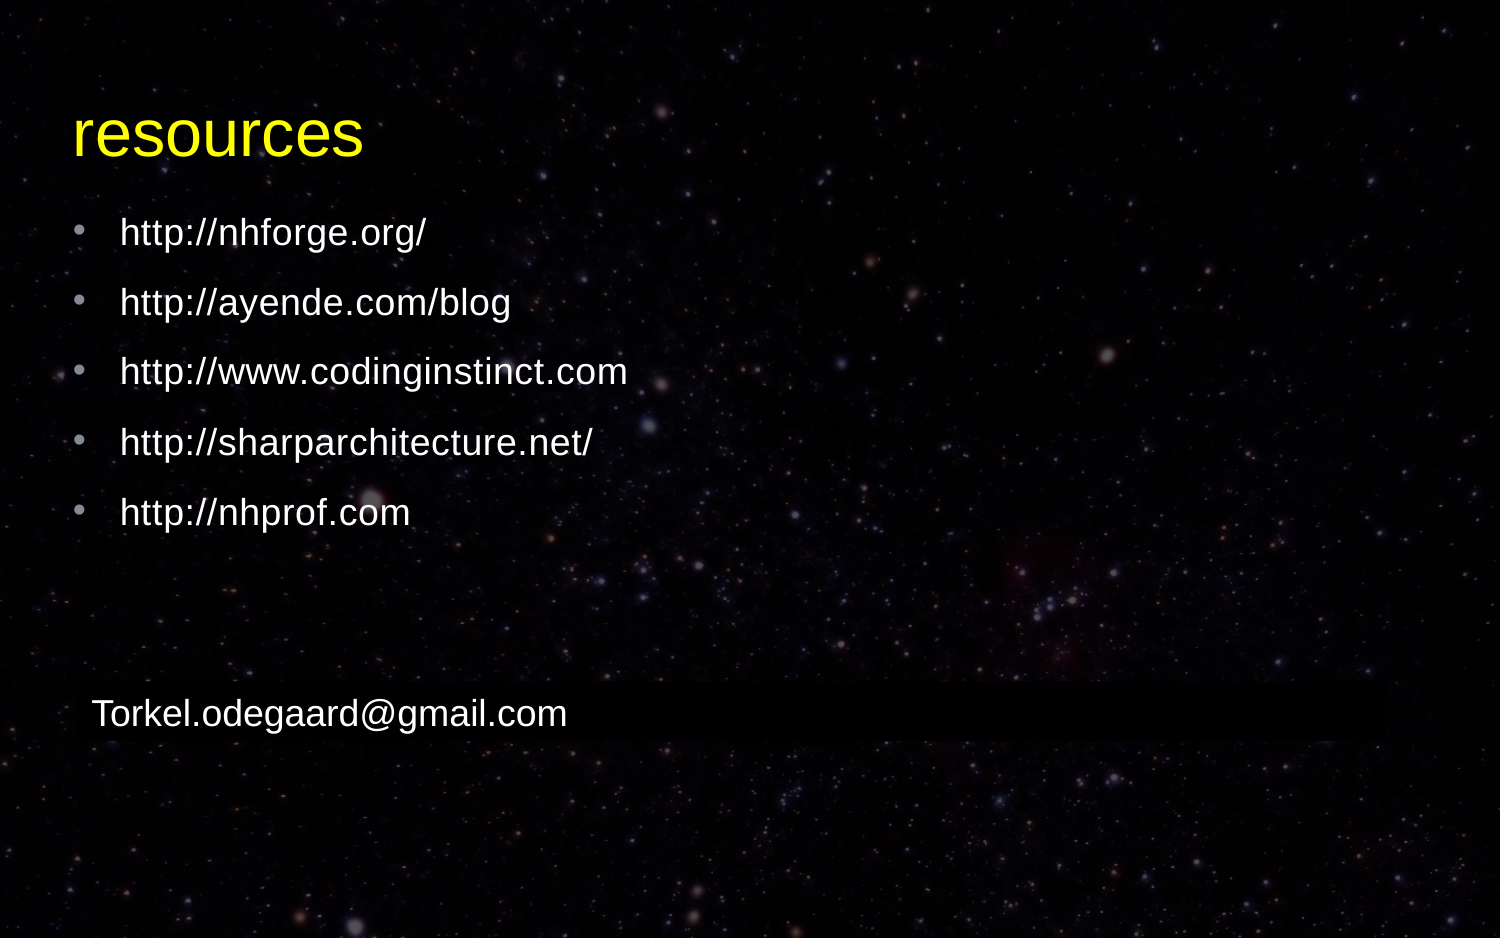

# resources
http://nhforge.org/
http://ayende.com/blog
http://www.codinginstinct.com
http://sharparchitecture.net/
http://nhprof.com

Torkel.odegaard@gmail.com